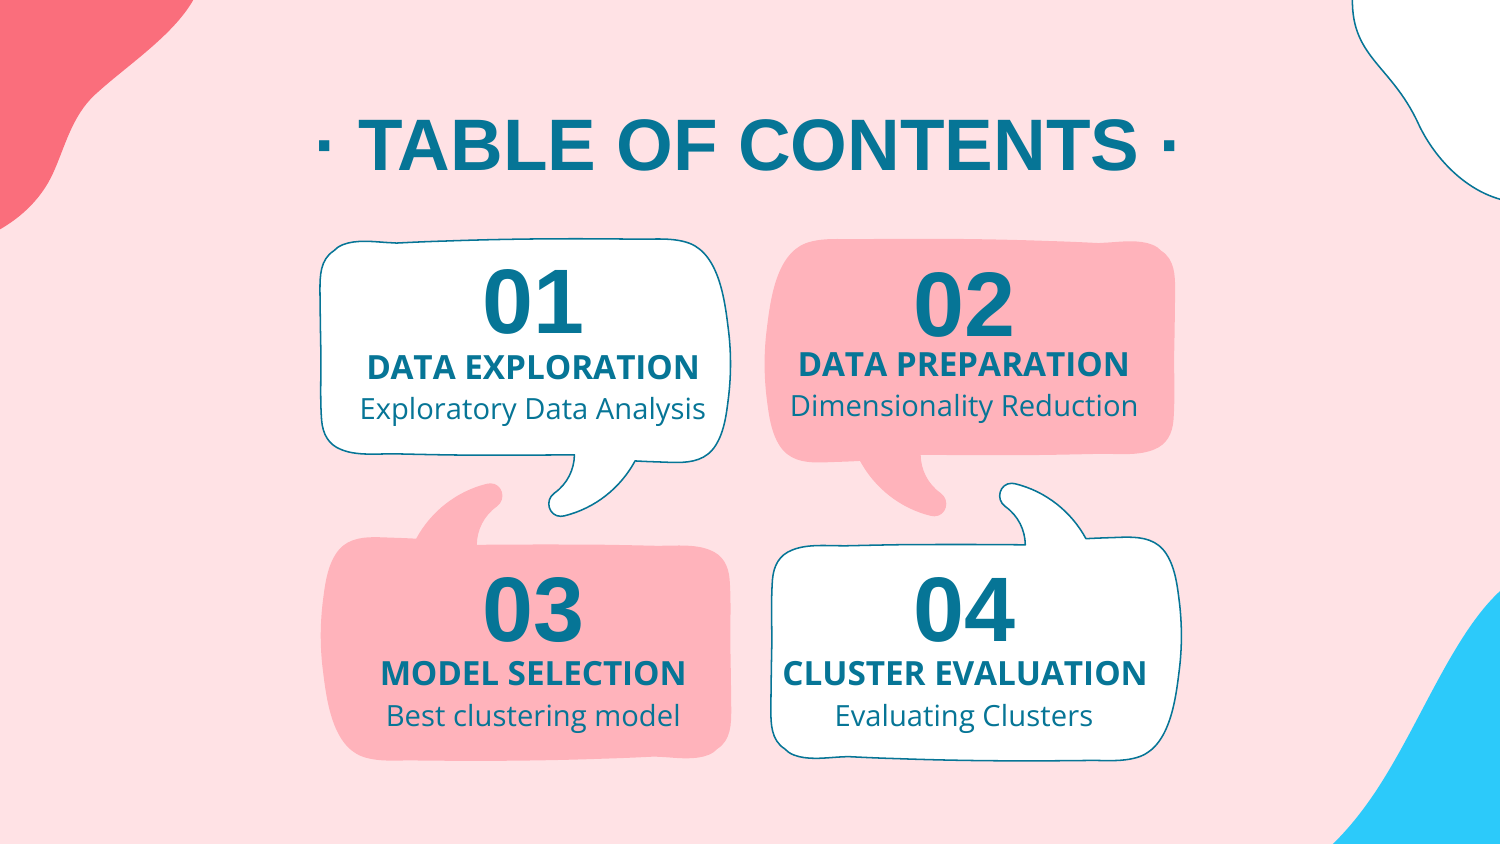

· TABLE OF CONTENTS ·

# 01
02
DATA PREPARATION
DATA EXPLORATION
Dimensionality Reduction
Exploratory Data Analysis

03
04
MODEL SELECTION
CLUSTER EVALUATION
Best clustering model
Evaluating Clusters